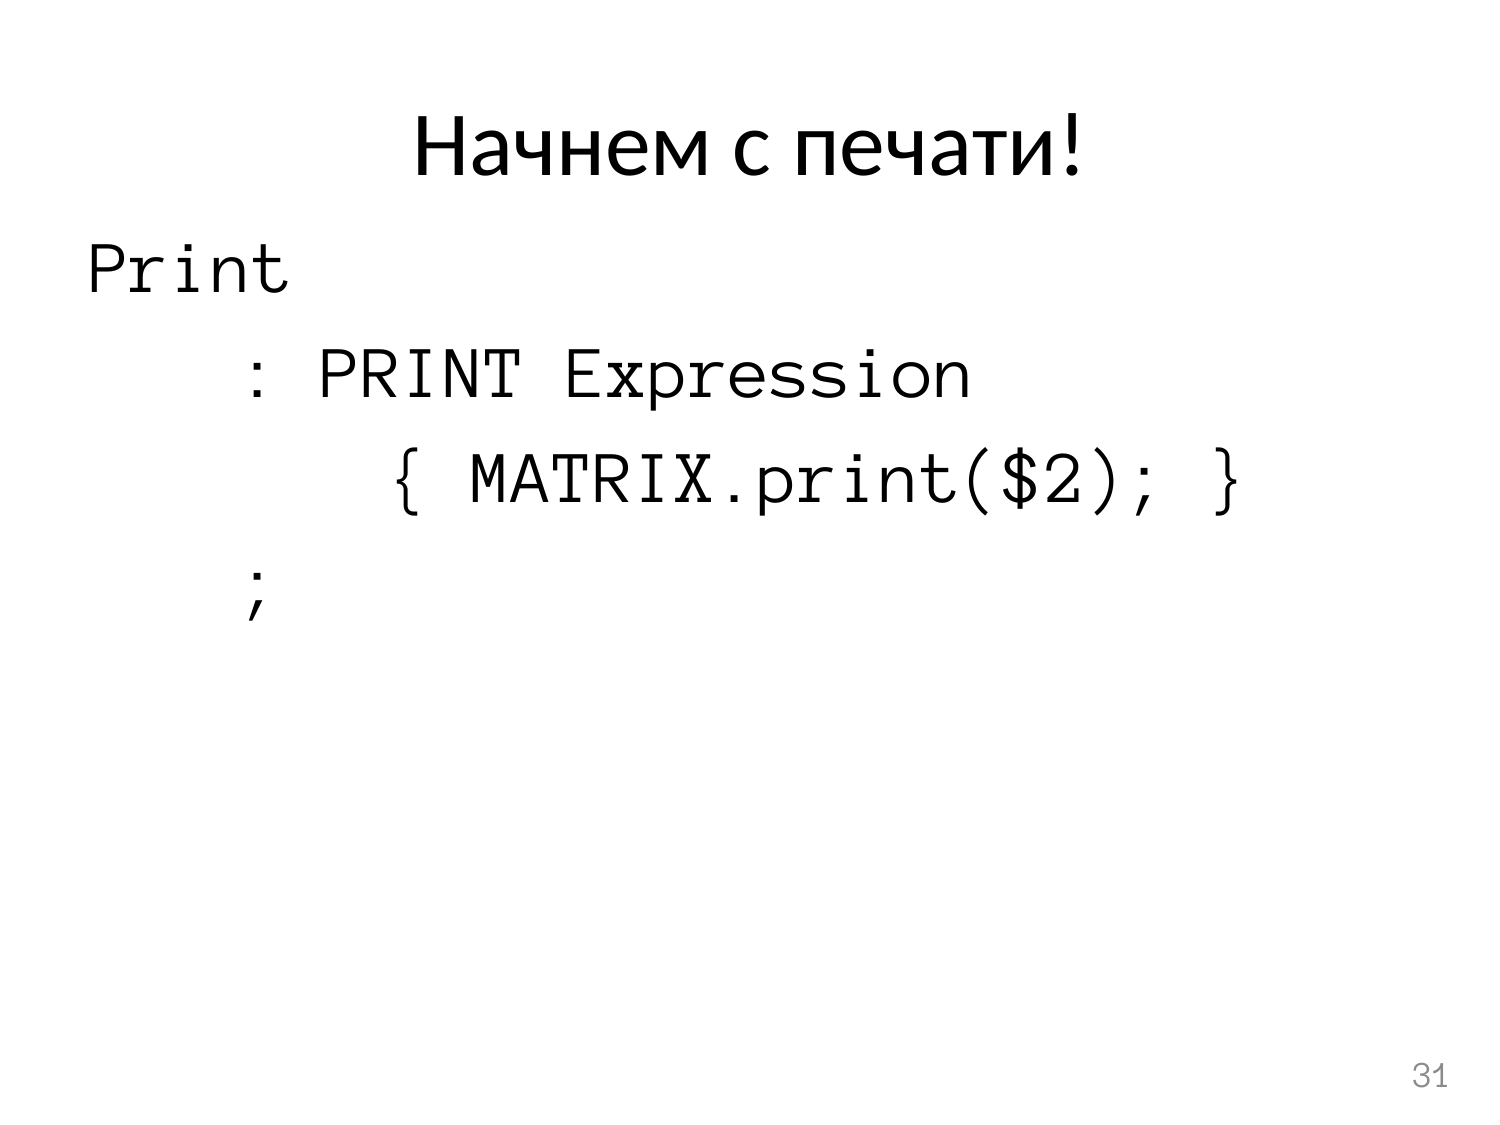

# Начнем с печати!
Print
	: PRINT Expression
		{ MATRIX.print($2); }
	;
31